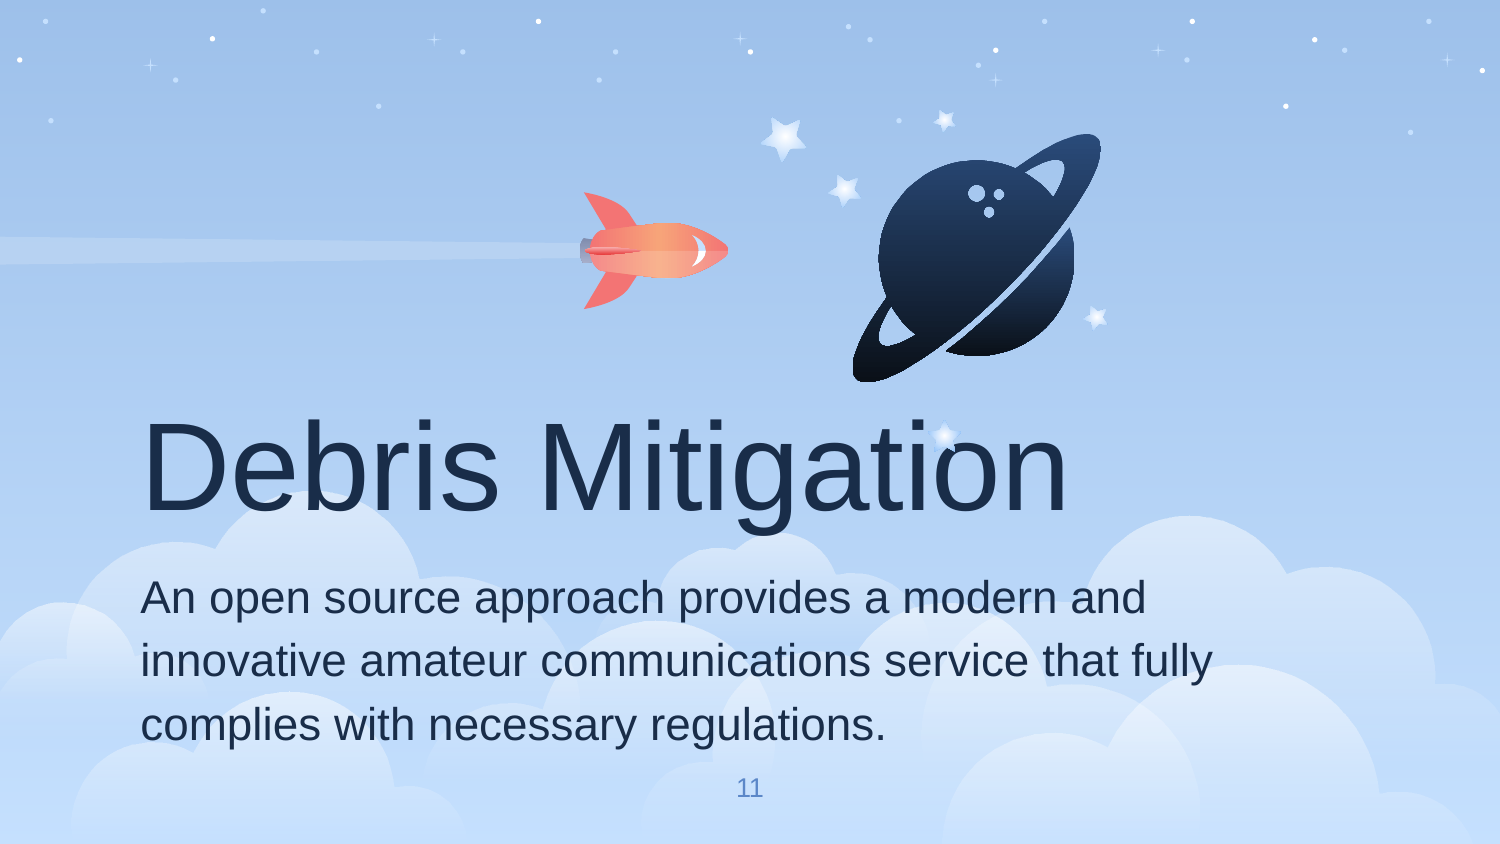

Debris Mitigation

An open source approach provides a modern and innovative amateur communications service that fully complies with necessary regulations.
11